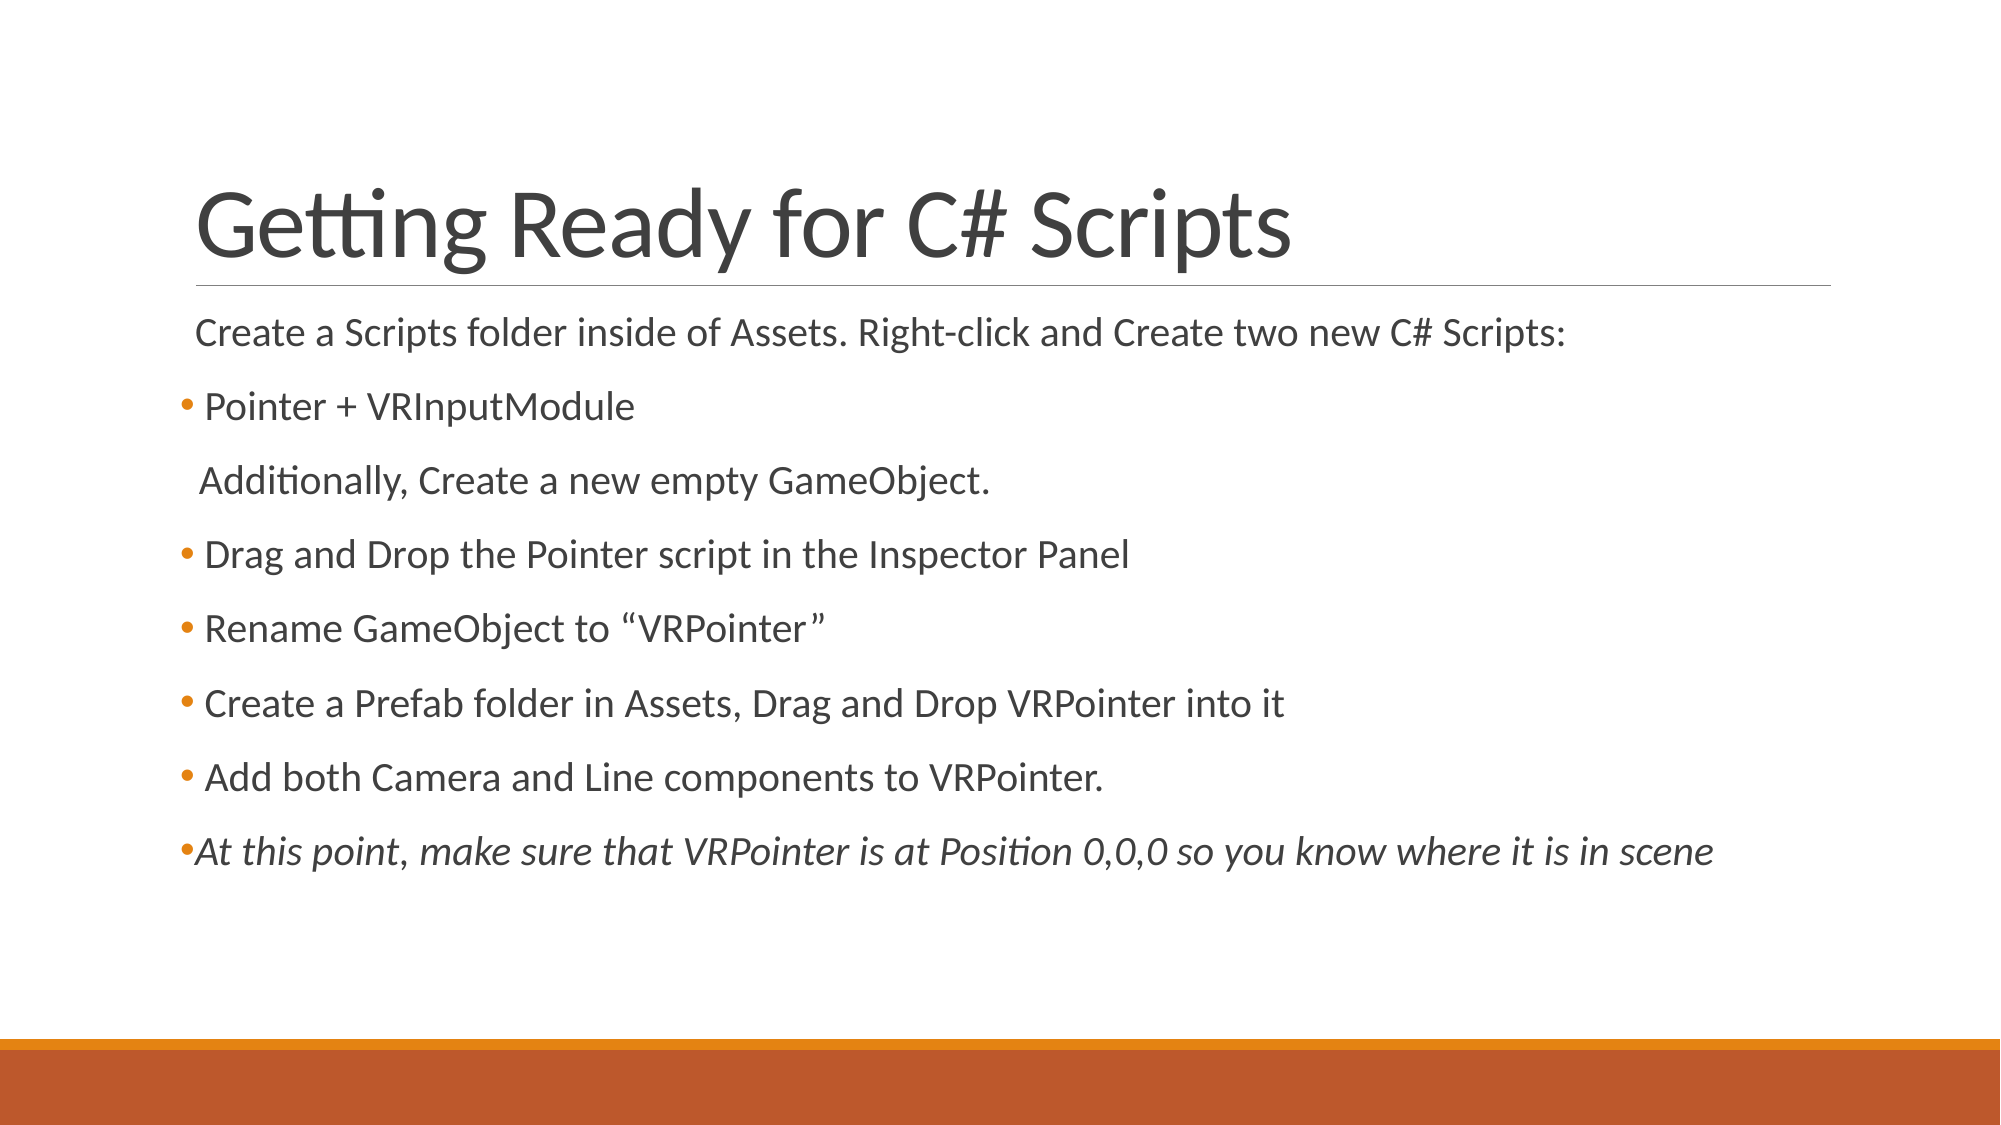

# Getting Ready for C# Scripts
Create a Scripts folder inside of Assets. Right-click and Create two new C# Scripts:
 Pointer + VRInputModule
  Additionally, Create a new empty GameObject.
 Drag and Drop the Pointer script in the Inspector Panel
 Rename GameObject to “VRPointer”
 Create a Prefab folder in Assets, Drag and Drop VRPointer into it
 Add both Camera and Line components to VRPointer.
At this point, make sure that VRPointer is at Position 0,0,0 so you know where it is in scene